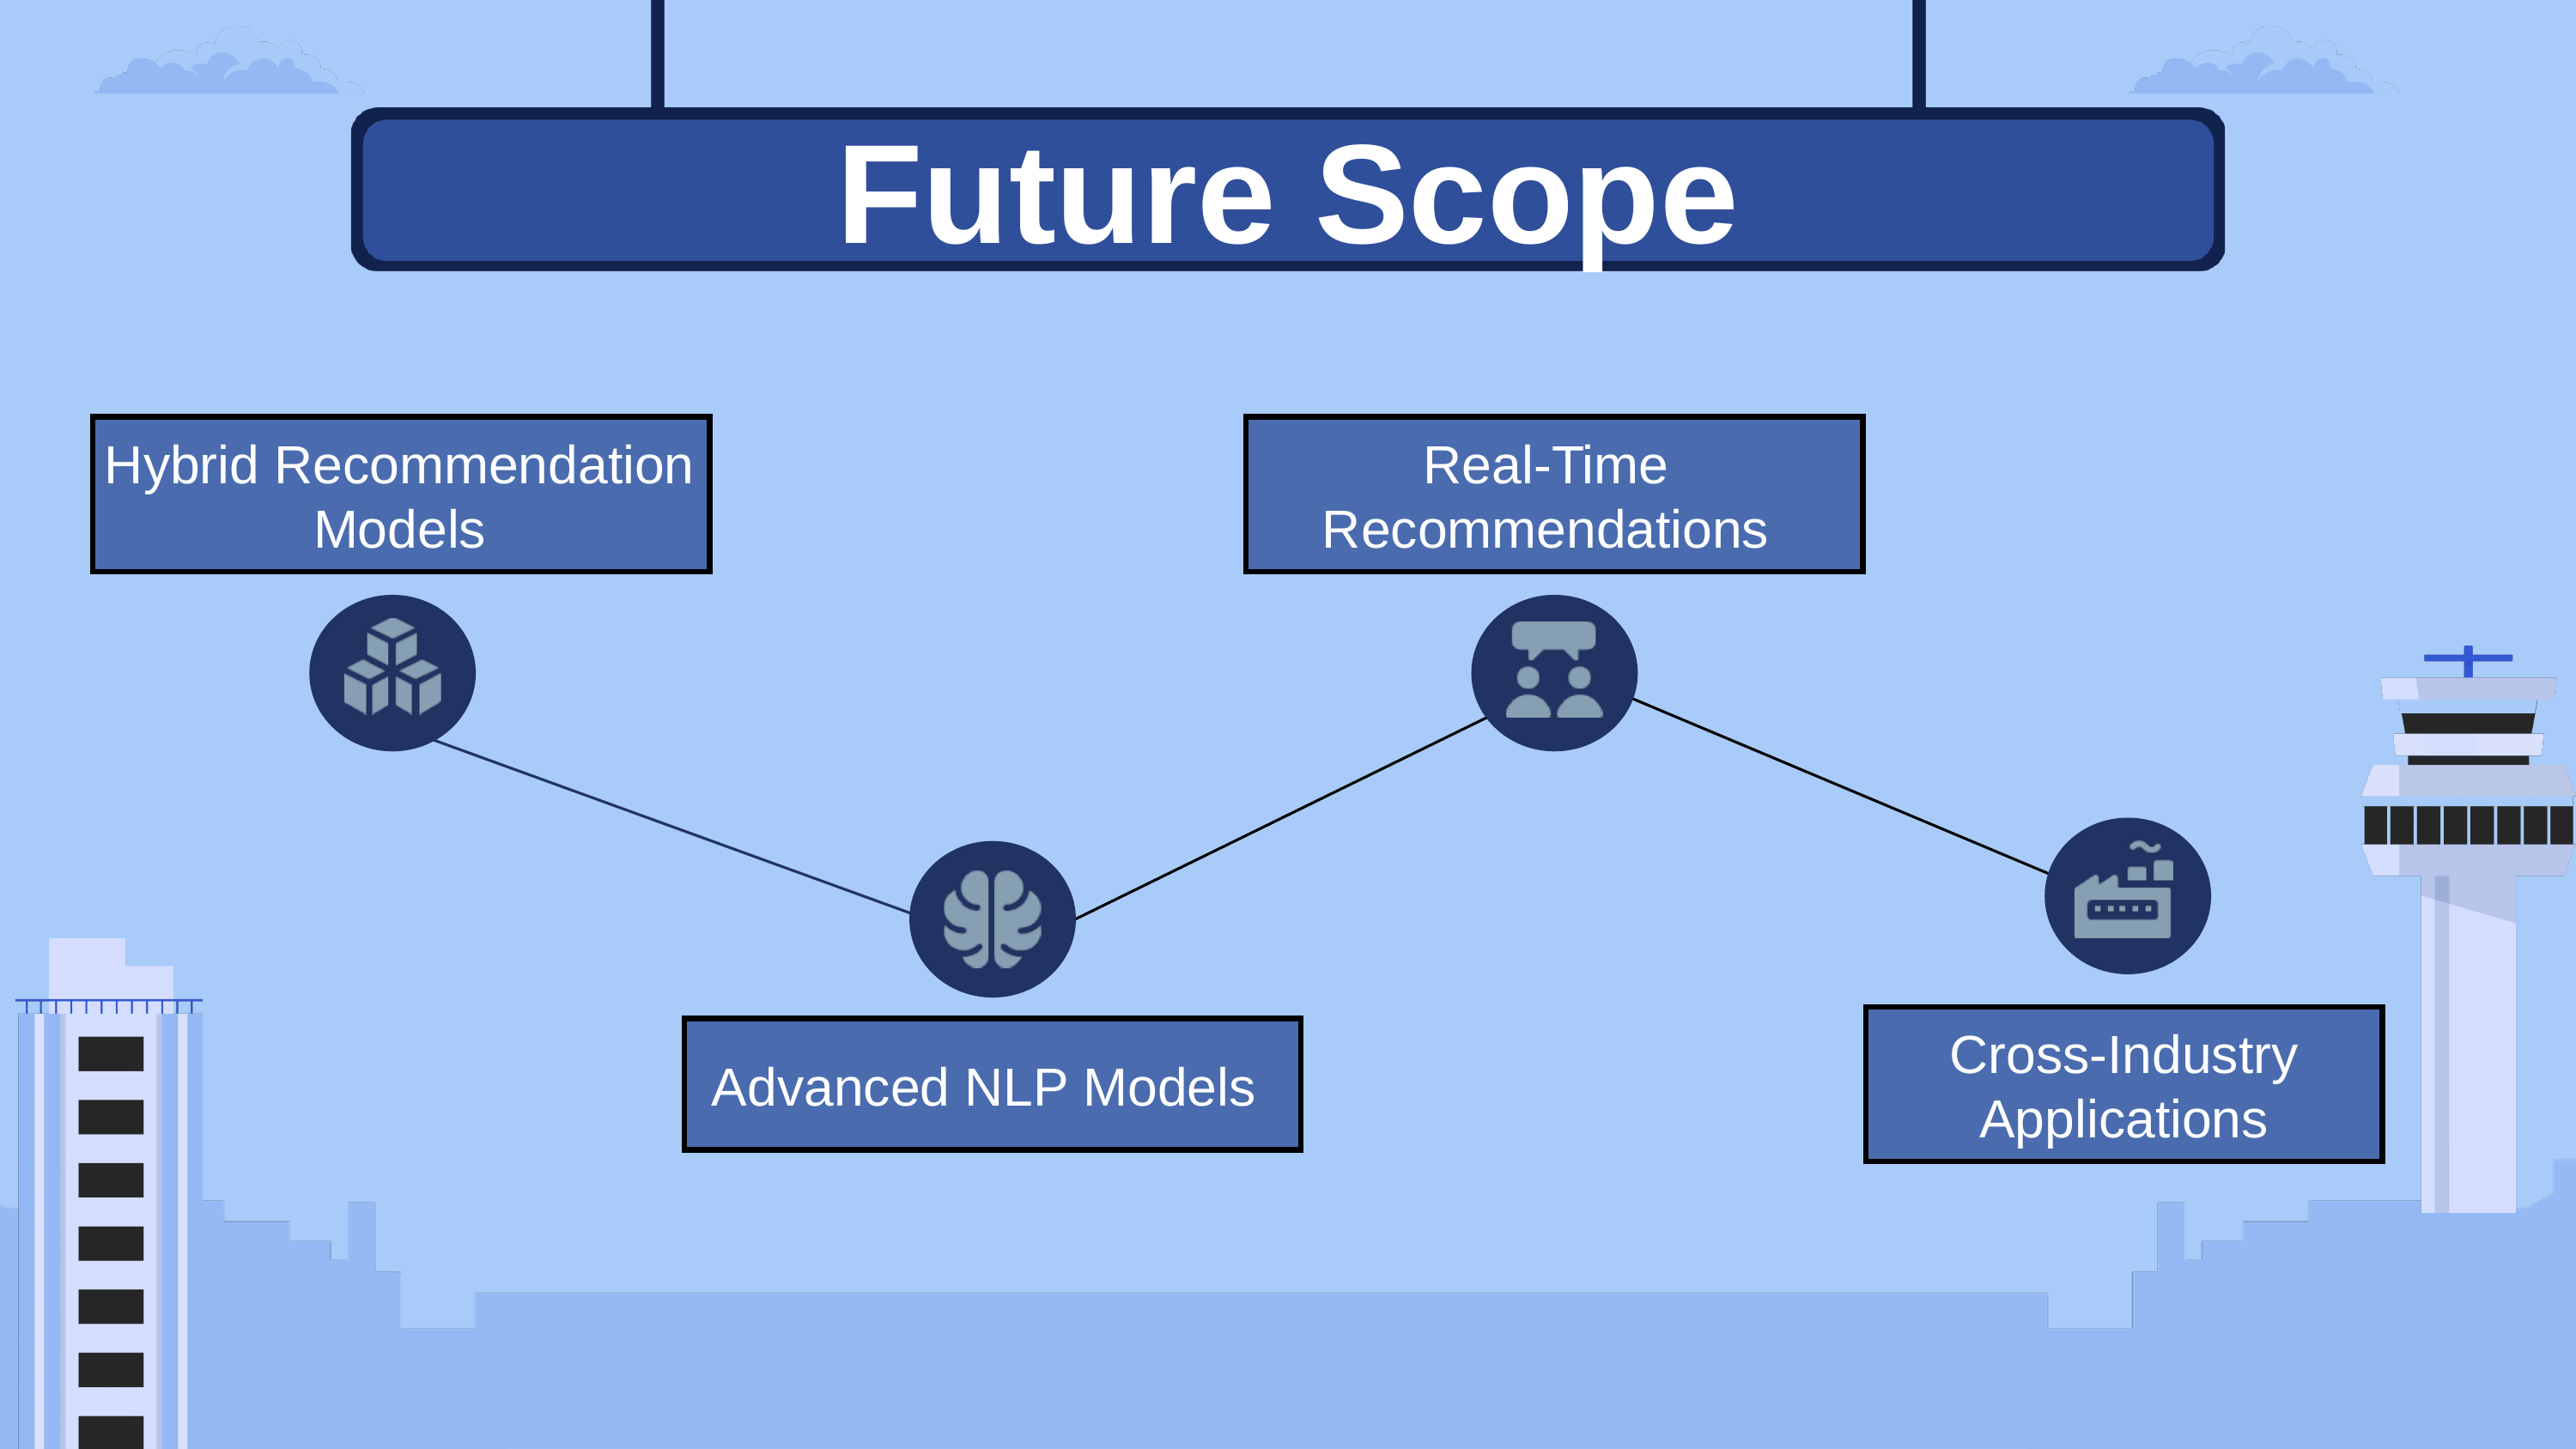

Future Scope

Hybrid Recommendation Models
Real-Time Recommendations

Cross-Industry Applications
Advanced NLP Models